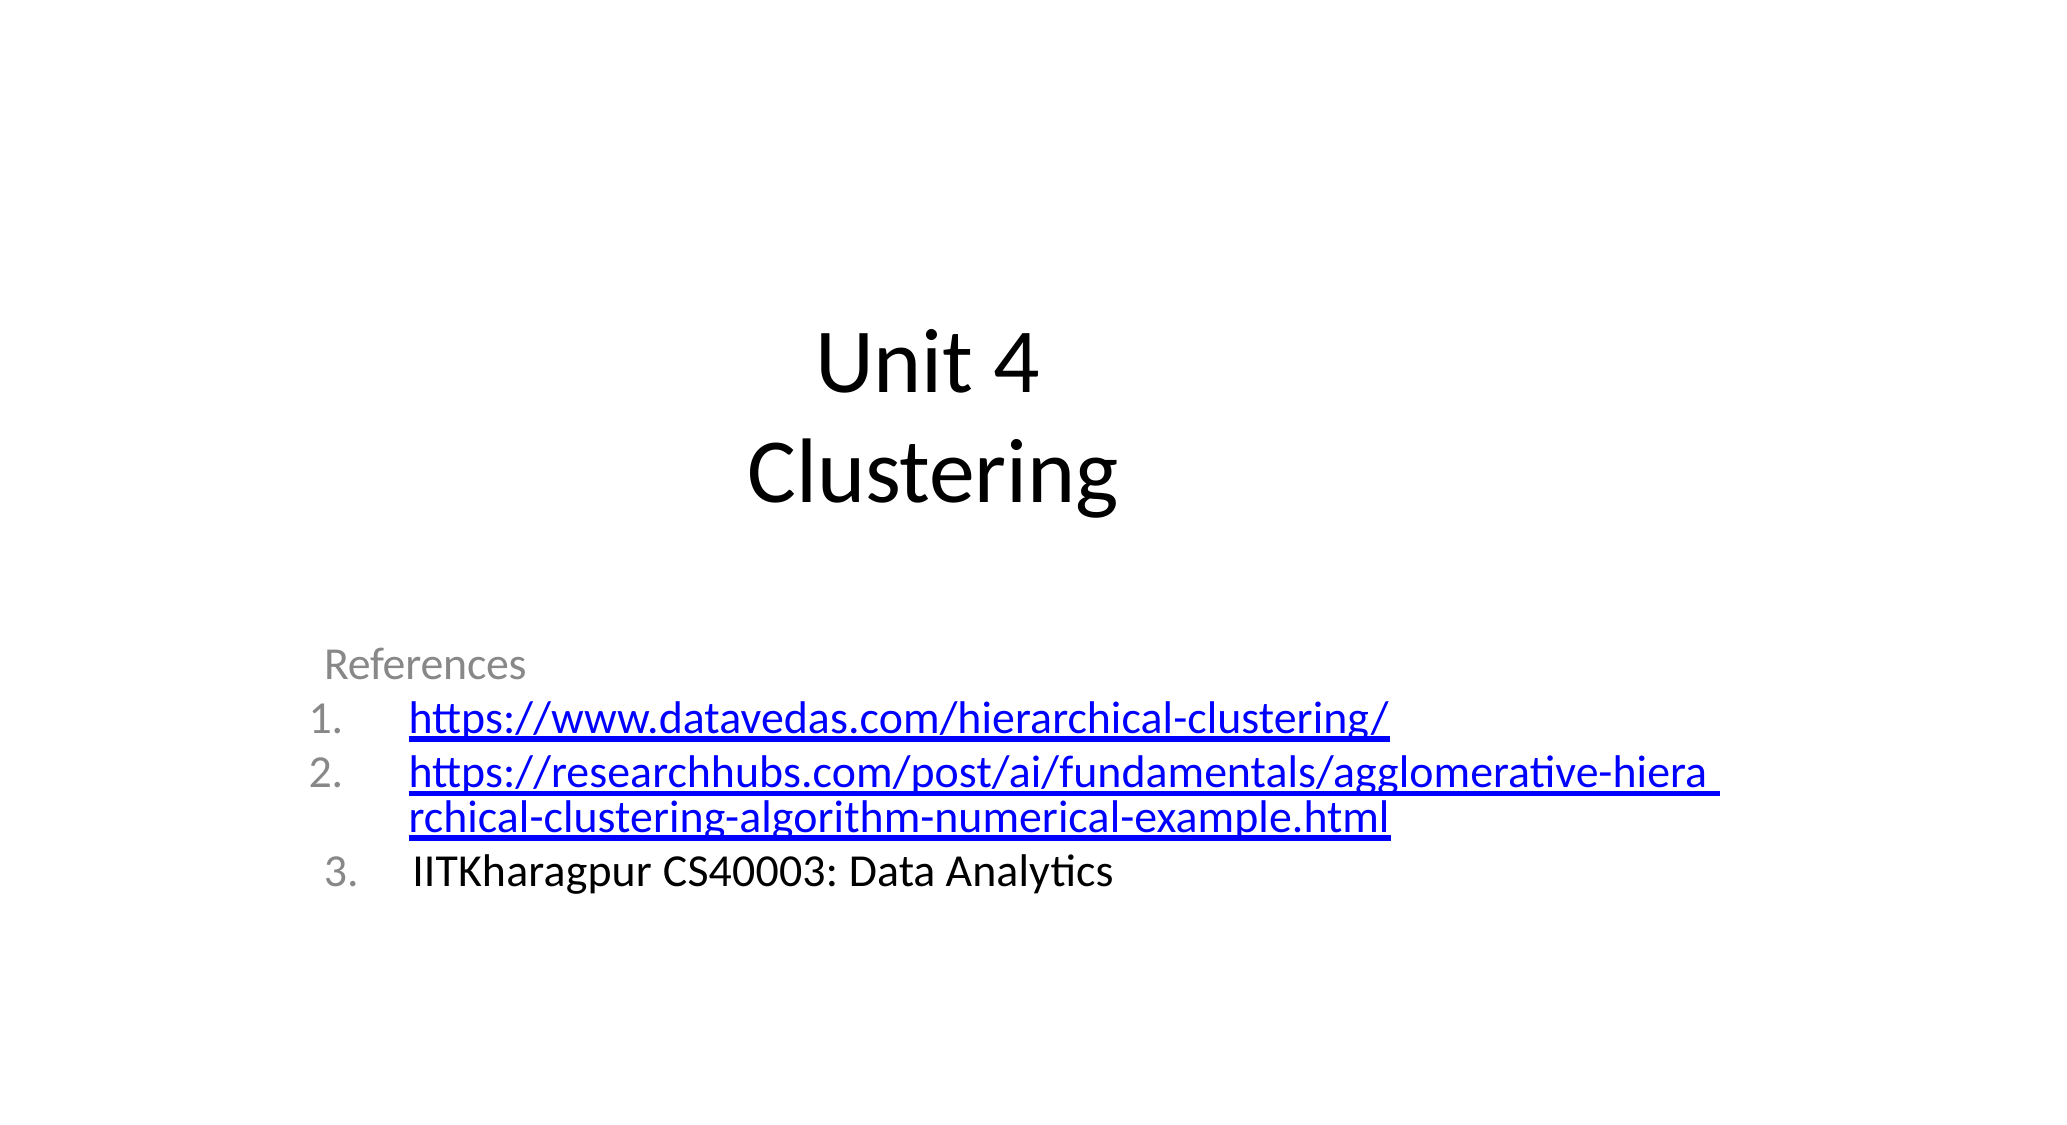

# Unit 4 Clustering
References
https://www.datavedas.com/hierarchical-clustering/
https://researchhubs.com/post/ai/fundamentals/agglomerative-hiera  rchical-clustering-algorithm-numerical-example.html
IITKharagpur CS40003: Data Analytics